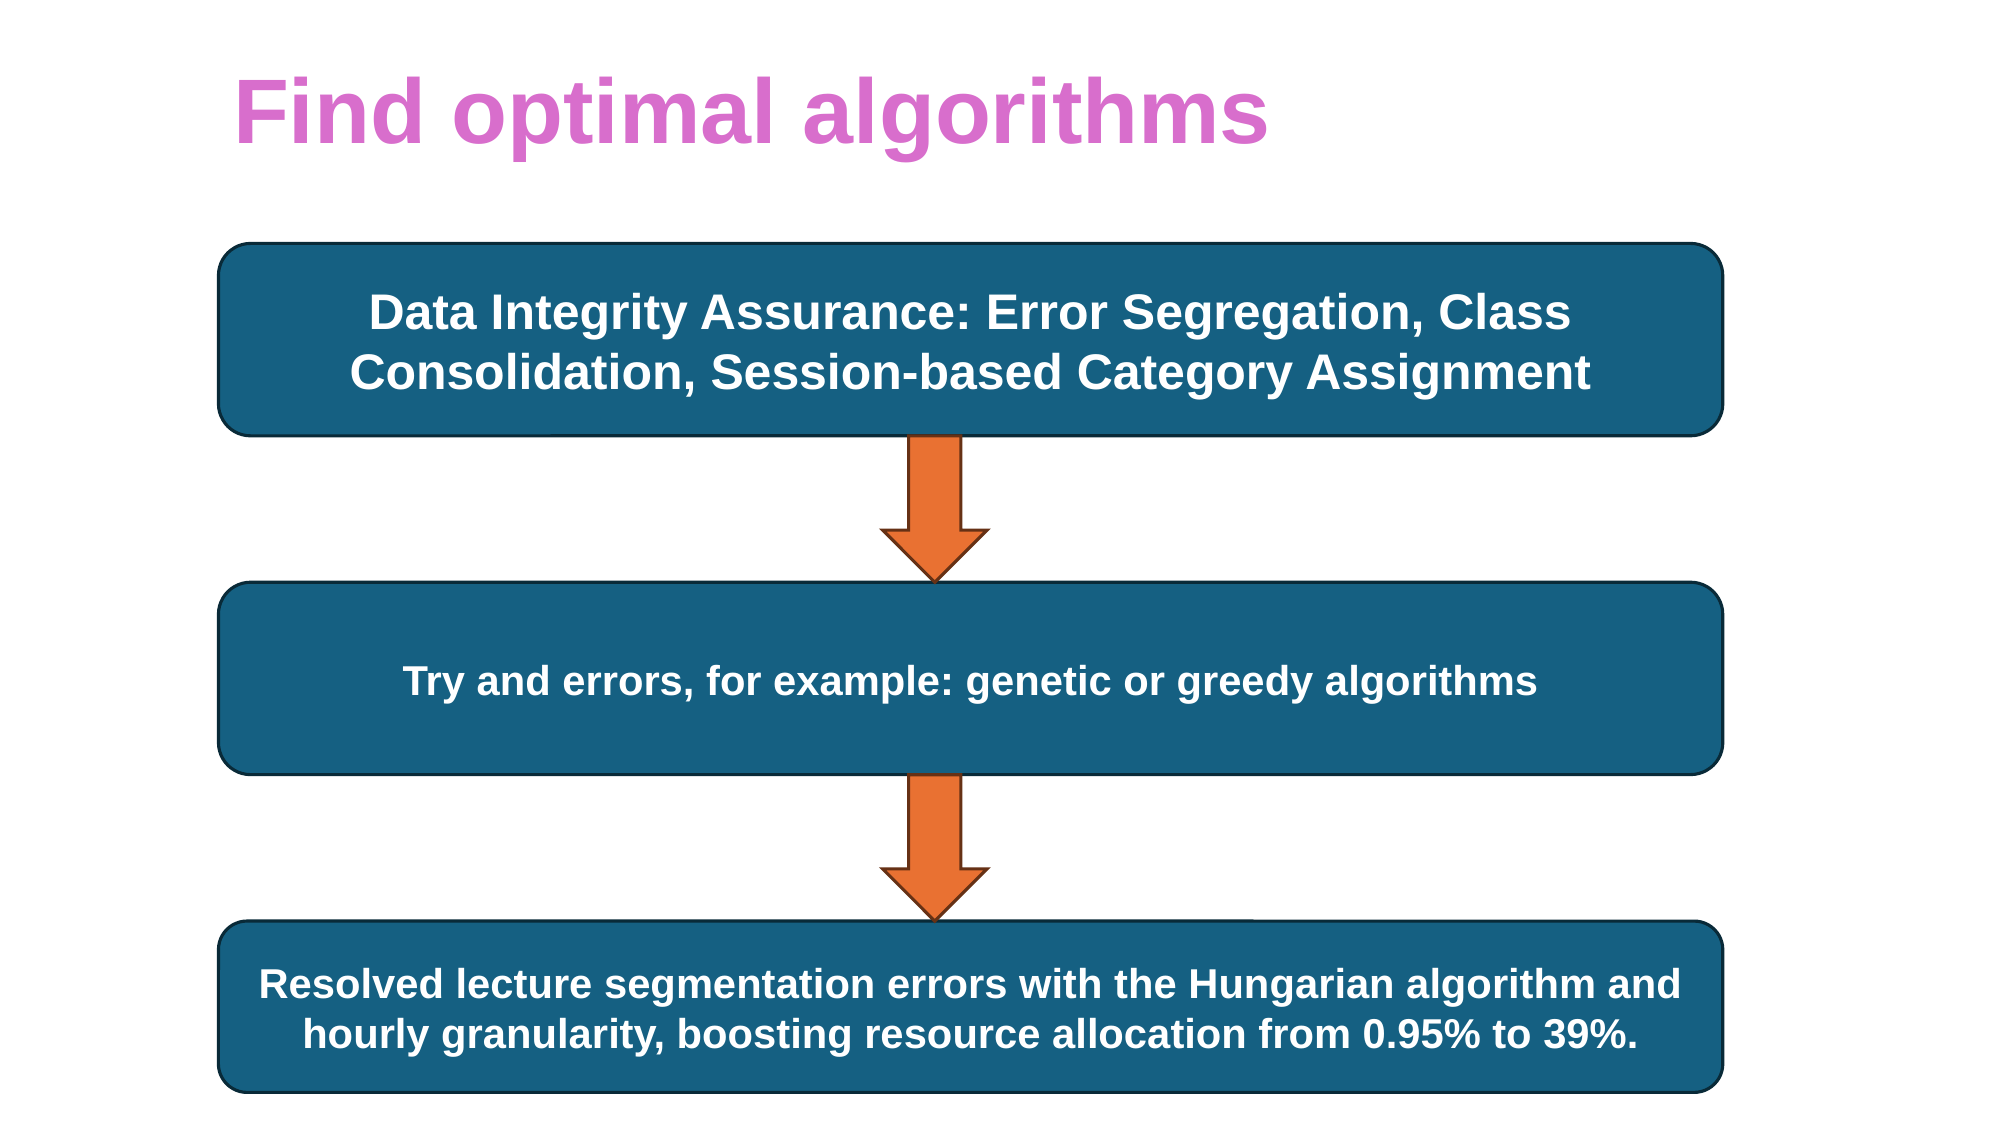

Find optimal algorithms
Data Integrity Assurance: Error Segregation, Class Consolidation, Session-based Category Assignment

Try and errors, for example: genetic or greedy algorithms

Resolved lecture segmentation errors with the Hungarian algorithm and hourly granularity, boosting resource allocation from 0.95% to 39%.